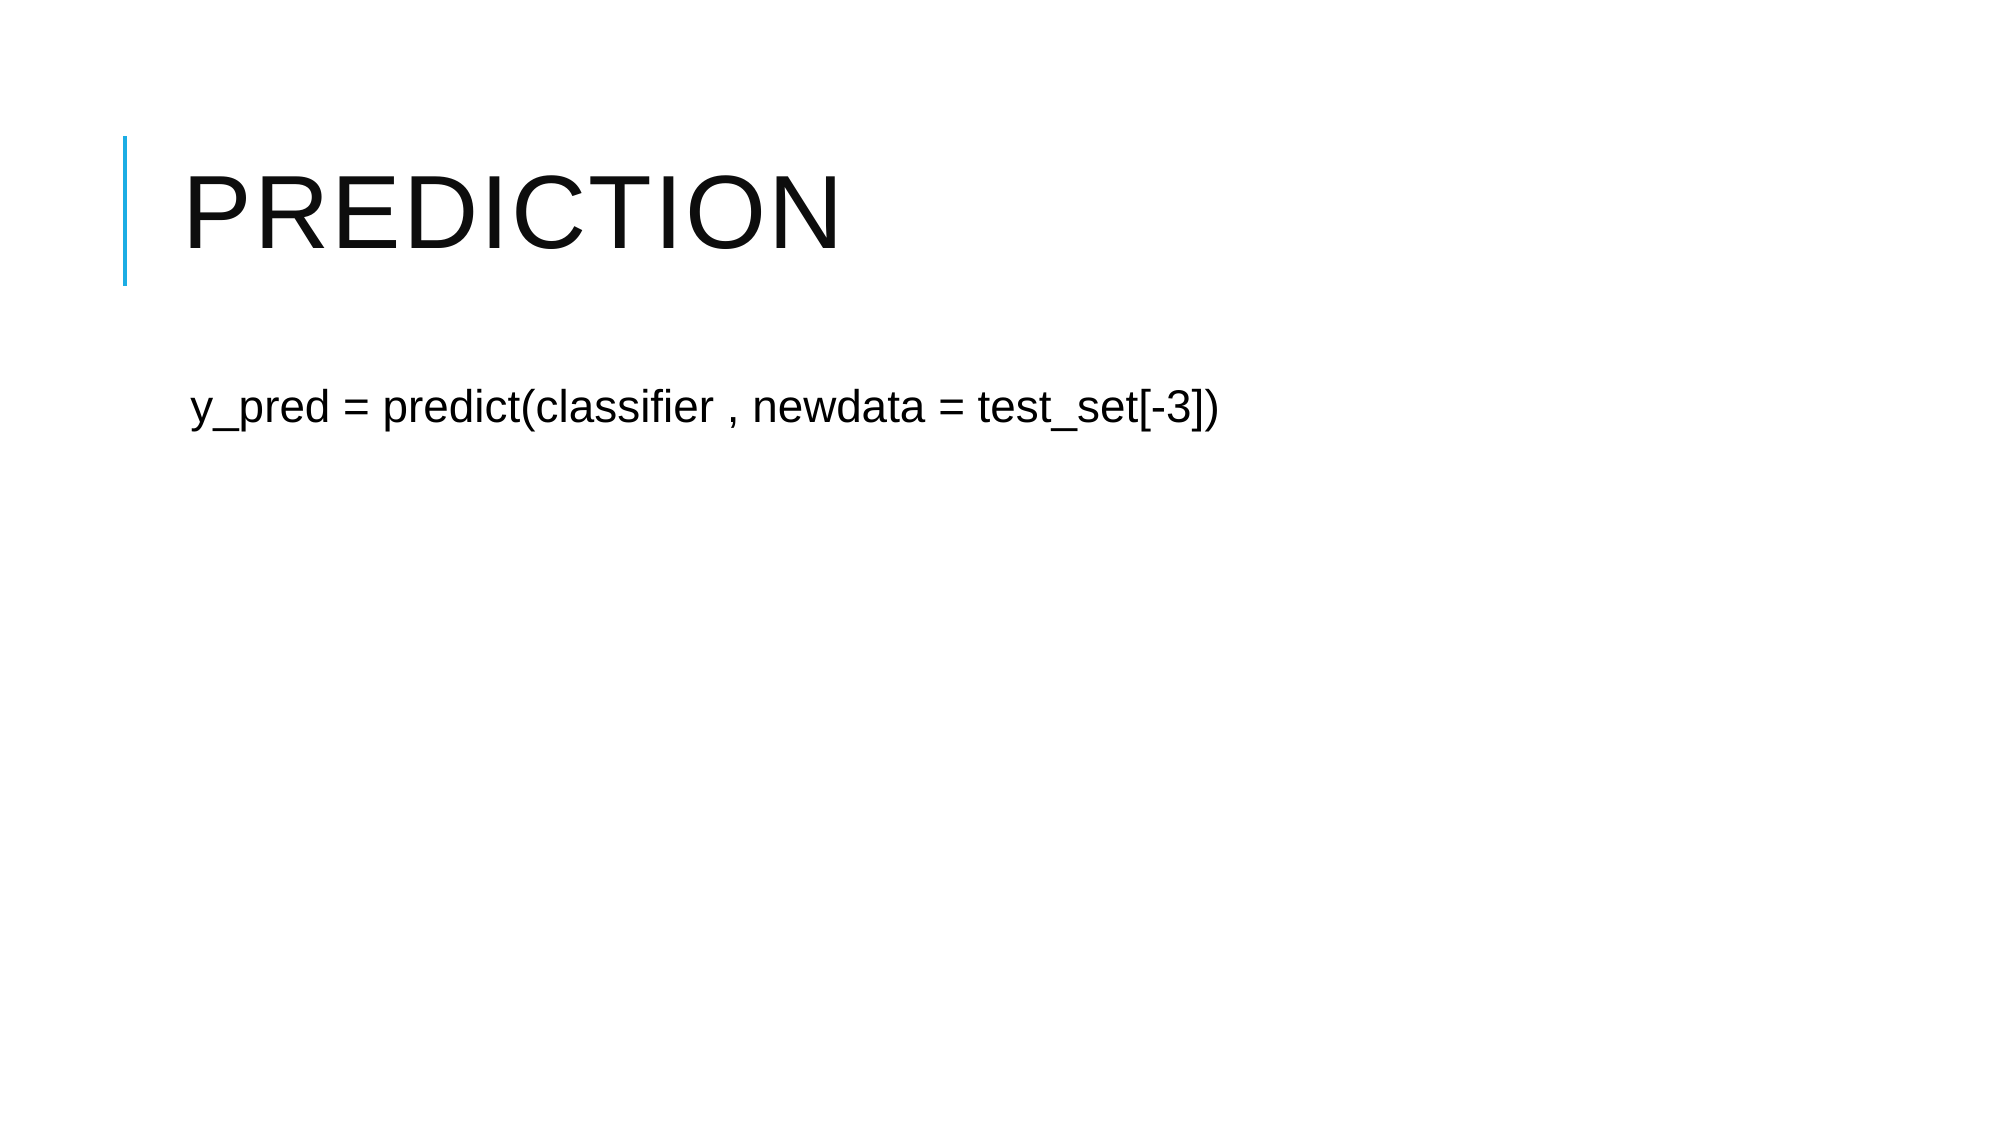

# prediction
y_pred = predict(classifier , newdata = test_set[-3])